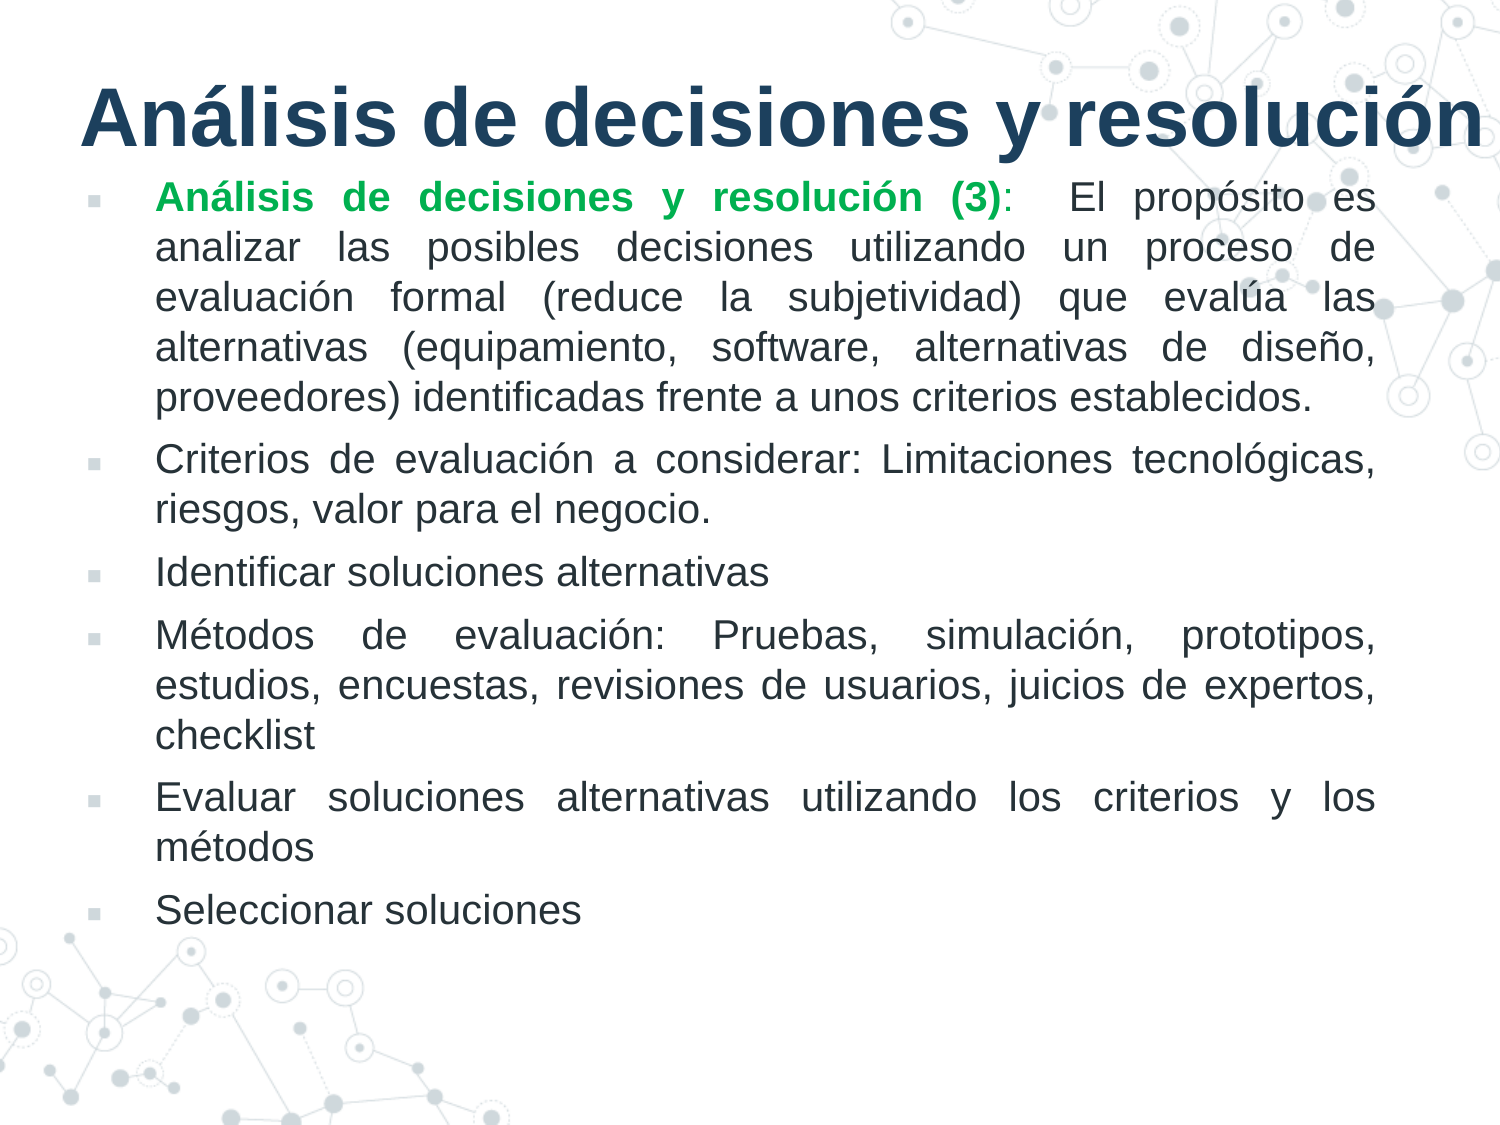

# Análisis de decisiones y resolución
Análisis de decisiones y resolución (3):  El propósito es analizar las posibles decisiones utilizando un proceso de evaluación formal (reduce la subjetividad) que evalúa las alternativas (equipamiento, software, alternativas de diseño, proveedores) identificadas frente a unos criterios establecidos.
Criterios de evaluación a considerar: Limitaciones tecnológicas, riesgos, valor para el negocio.
Identificar soluciones alternativas
Métodos de evaluación: Pruebas, simulación, prototipos, estudios, encuestas, revisiones de usuarios, juicios de expertos, checklist
Evaluar soluciones alternativas utilizando los criterios y los métodos
Seleccionar soluciones